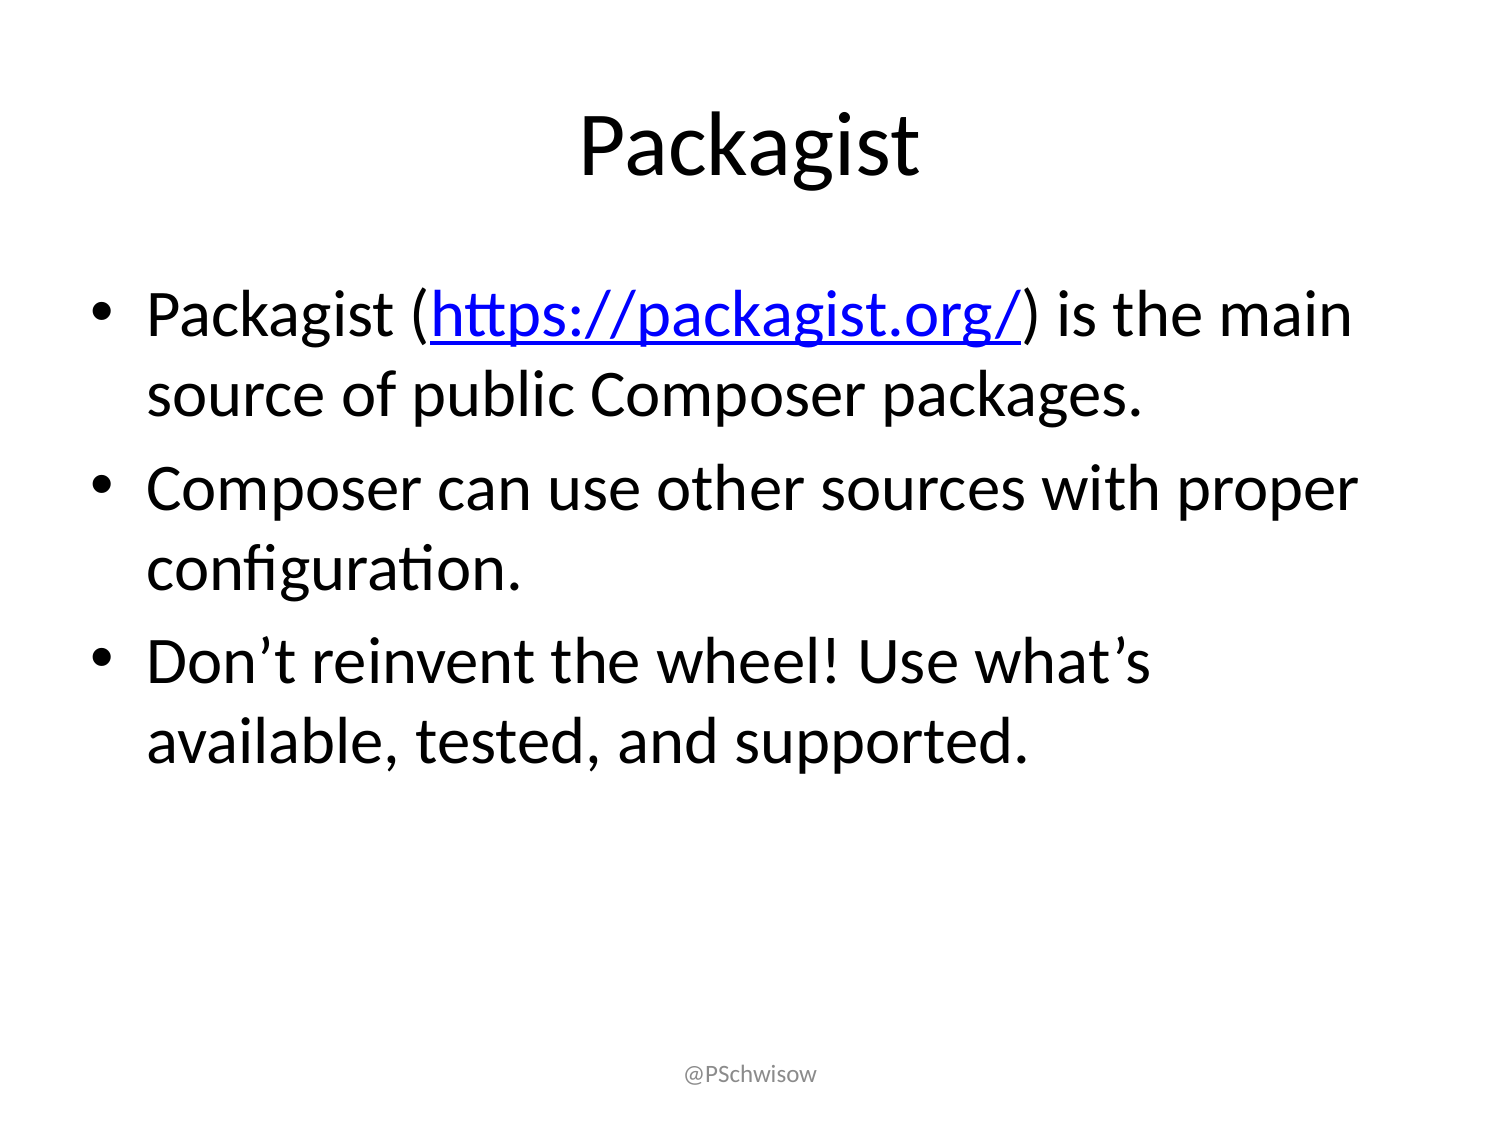

# Packagist
Packagist (https://packagist.org/) is the main source of public Composer packages.
Composer can use other sources with proper configuration.
Don’t reinvent the wheel! Use what’s available, tested, and supported.
@PSchwisow